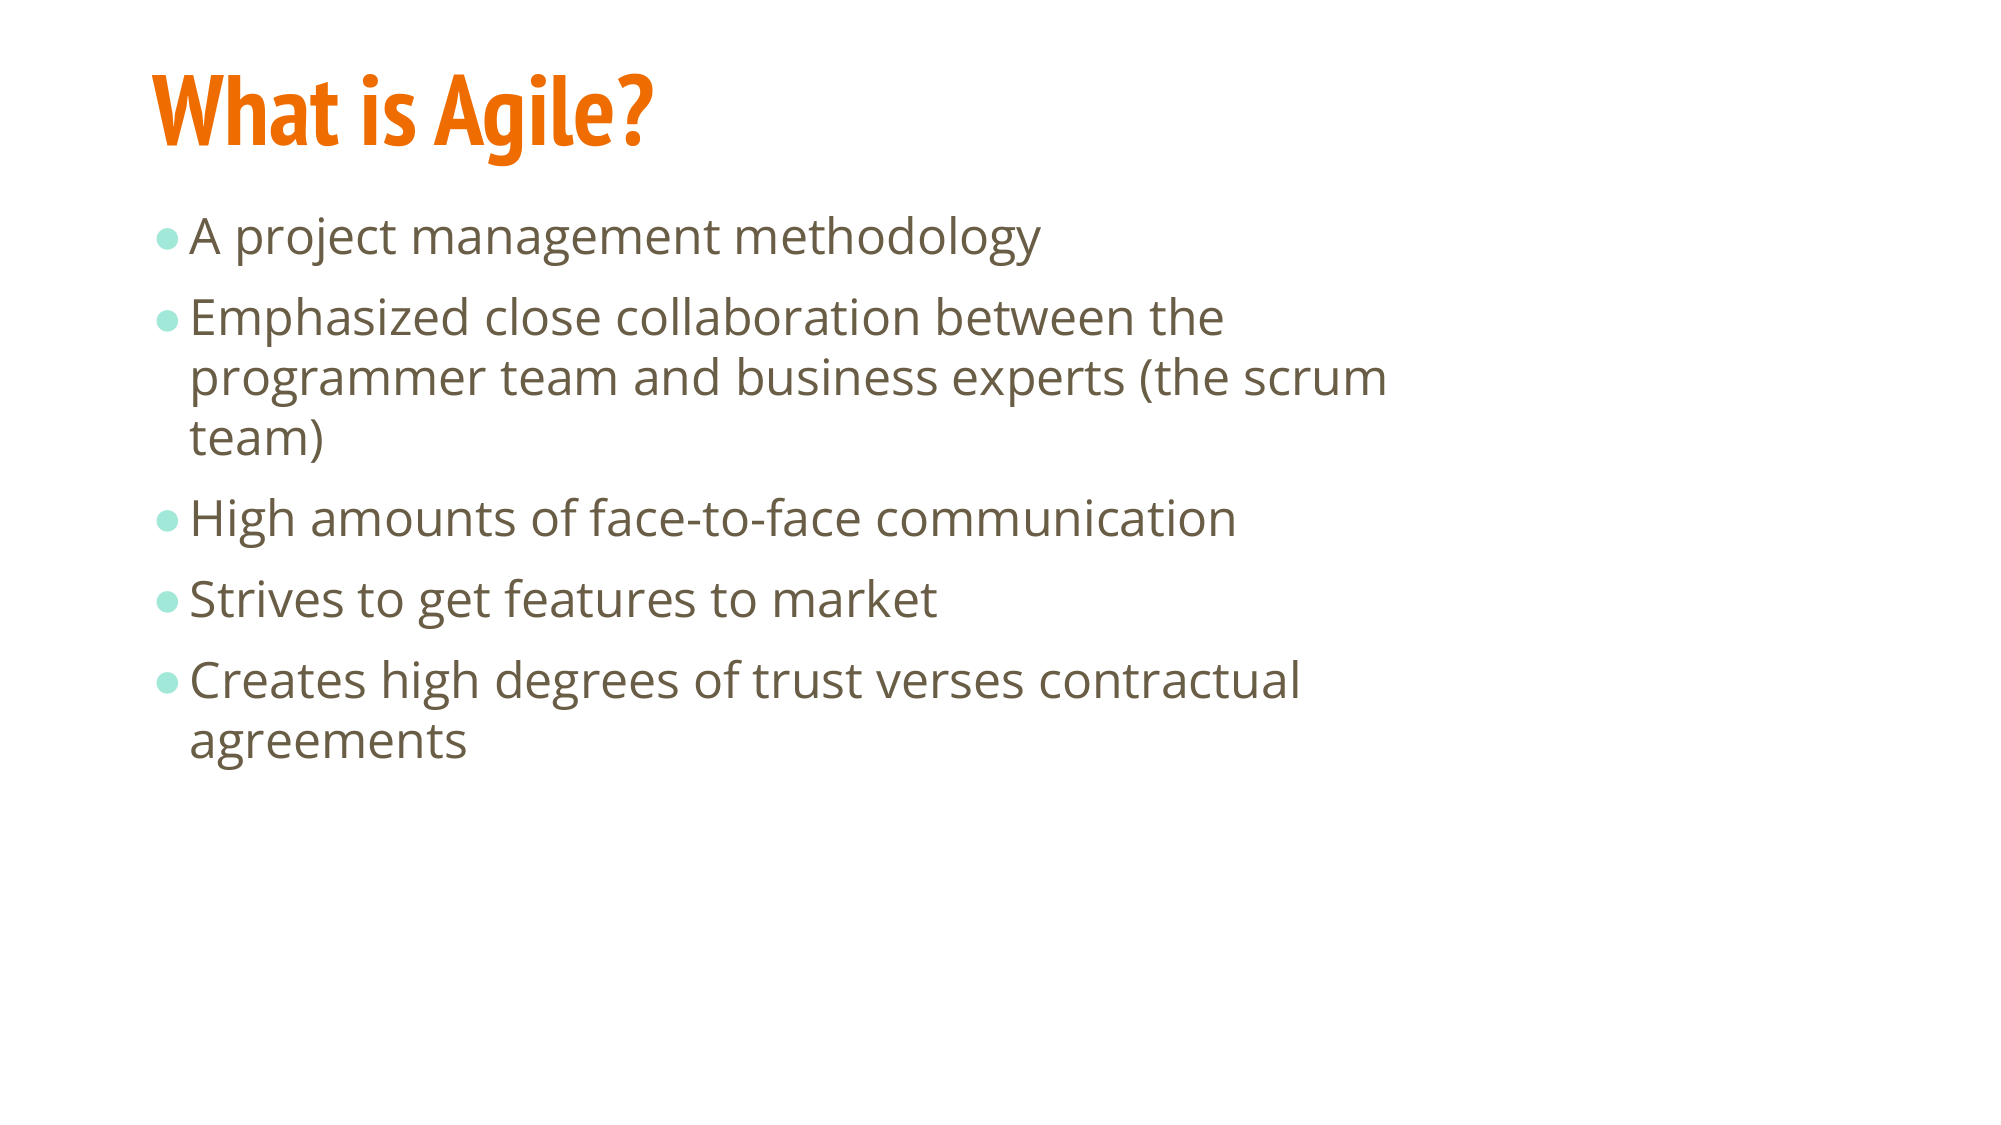

# What is Agile?
A project management methodology
Emphasized close collaboration between the programmer team and business experts (the scrum team)
High amounts of face-to-face communication
Strives to get features to market
Creates high degrees of trust verses contractual agreements

3